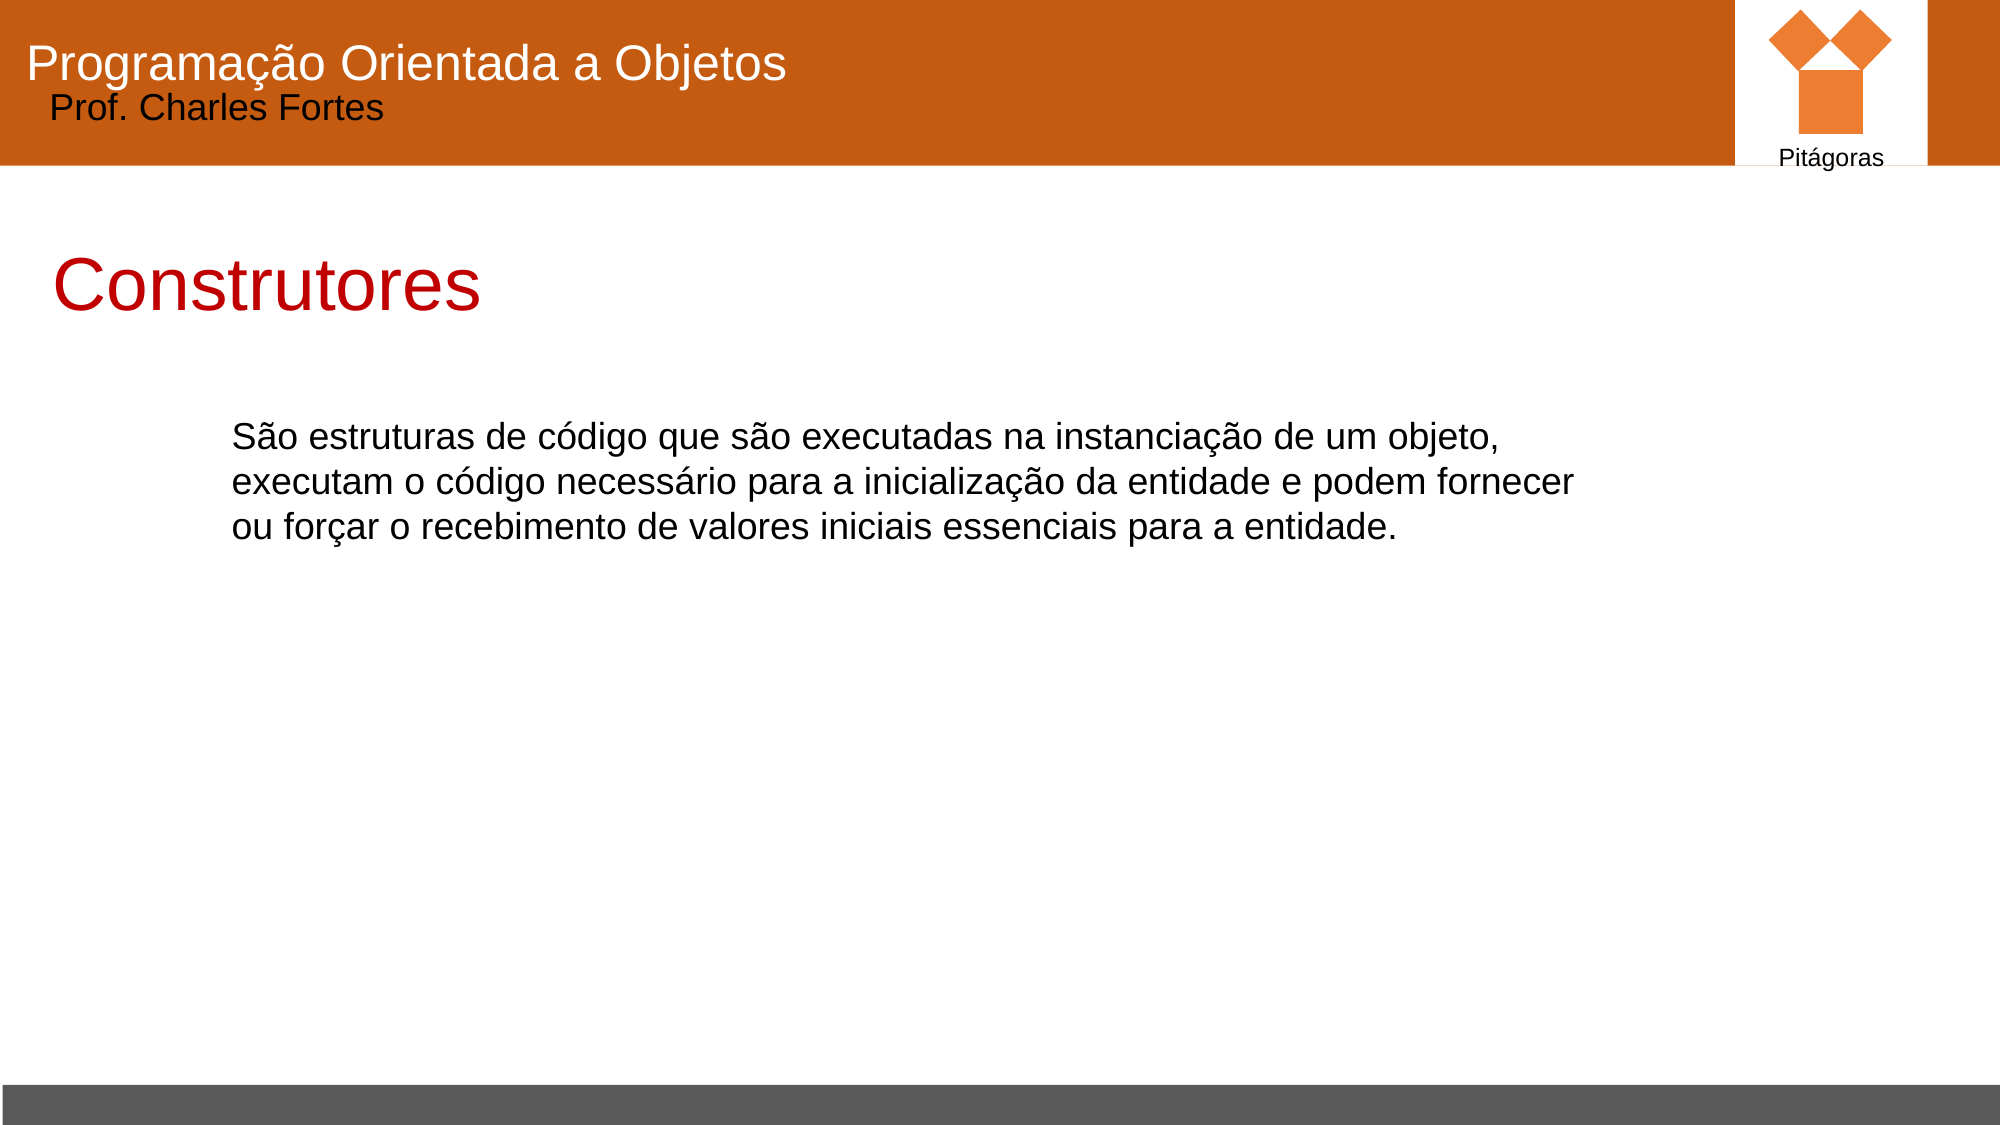

Pitágoras
Programação Orientada a Objetos
Prof. Charles Fortes
Construtores
São estruturas de código que são executadas na instanciação de um objeto, executam o código necessário para a inicialização da entidade e podem fornecer ou forçar o recebimento de valores iniciais essenciais para a entidade.